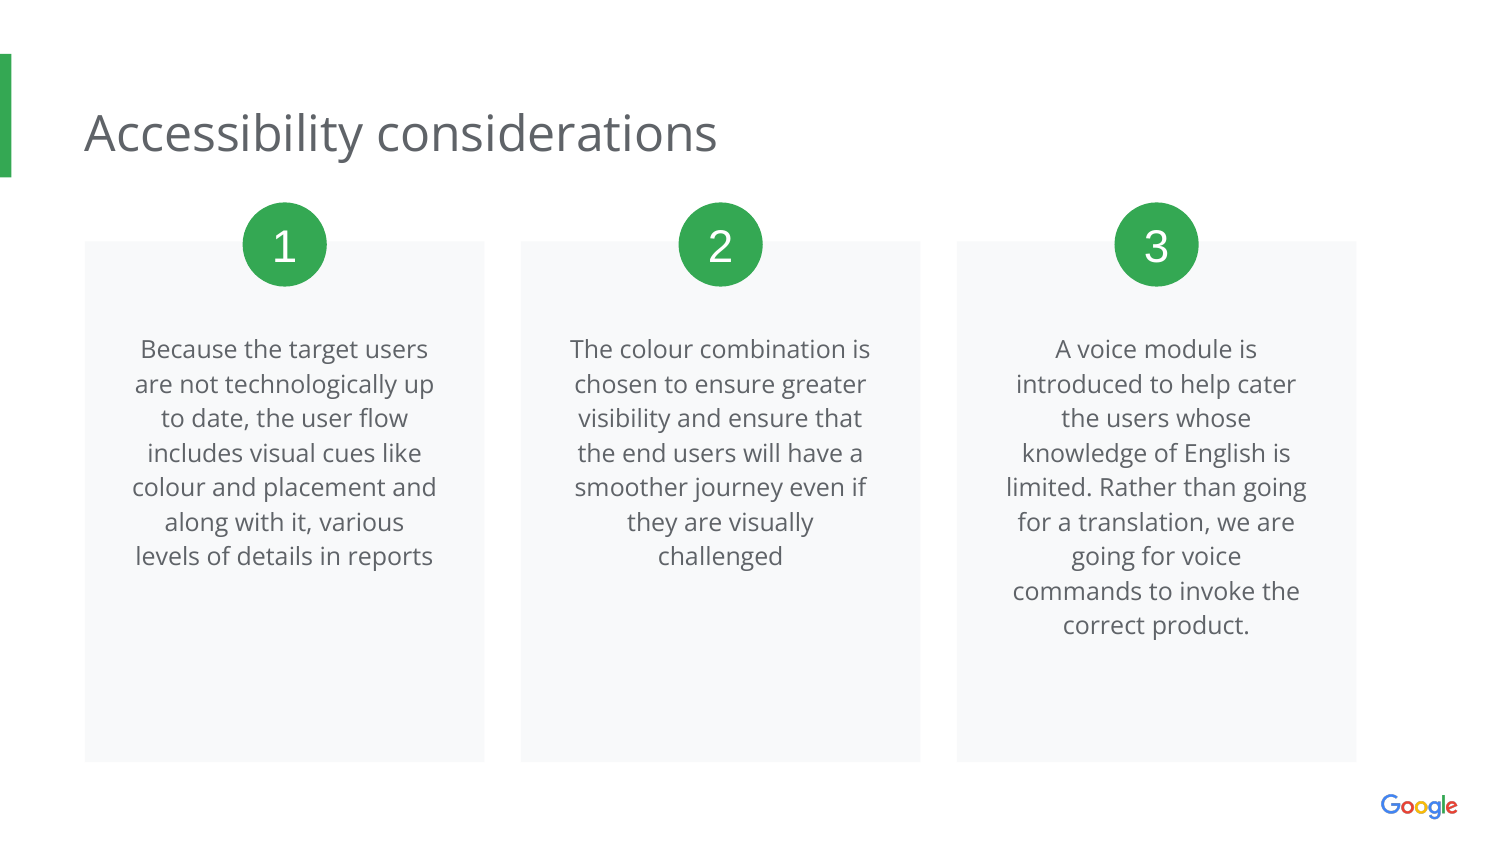

Accessibility considerations
1
2
3

Because the target users are not technologically up to date, the user flow includes visual cues like colour and placement and along with it, various levels of details in reports
The colour combination is chosen to ensure greater visibility and ensure that the end users will have a smoother journey even if they are visually challenged
A voice module is introduced to help cater the users whose knowledge of English is limited. Rather than going for a translation, we are going for voice commands to invoke the correct product.